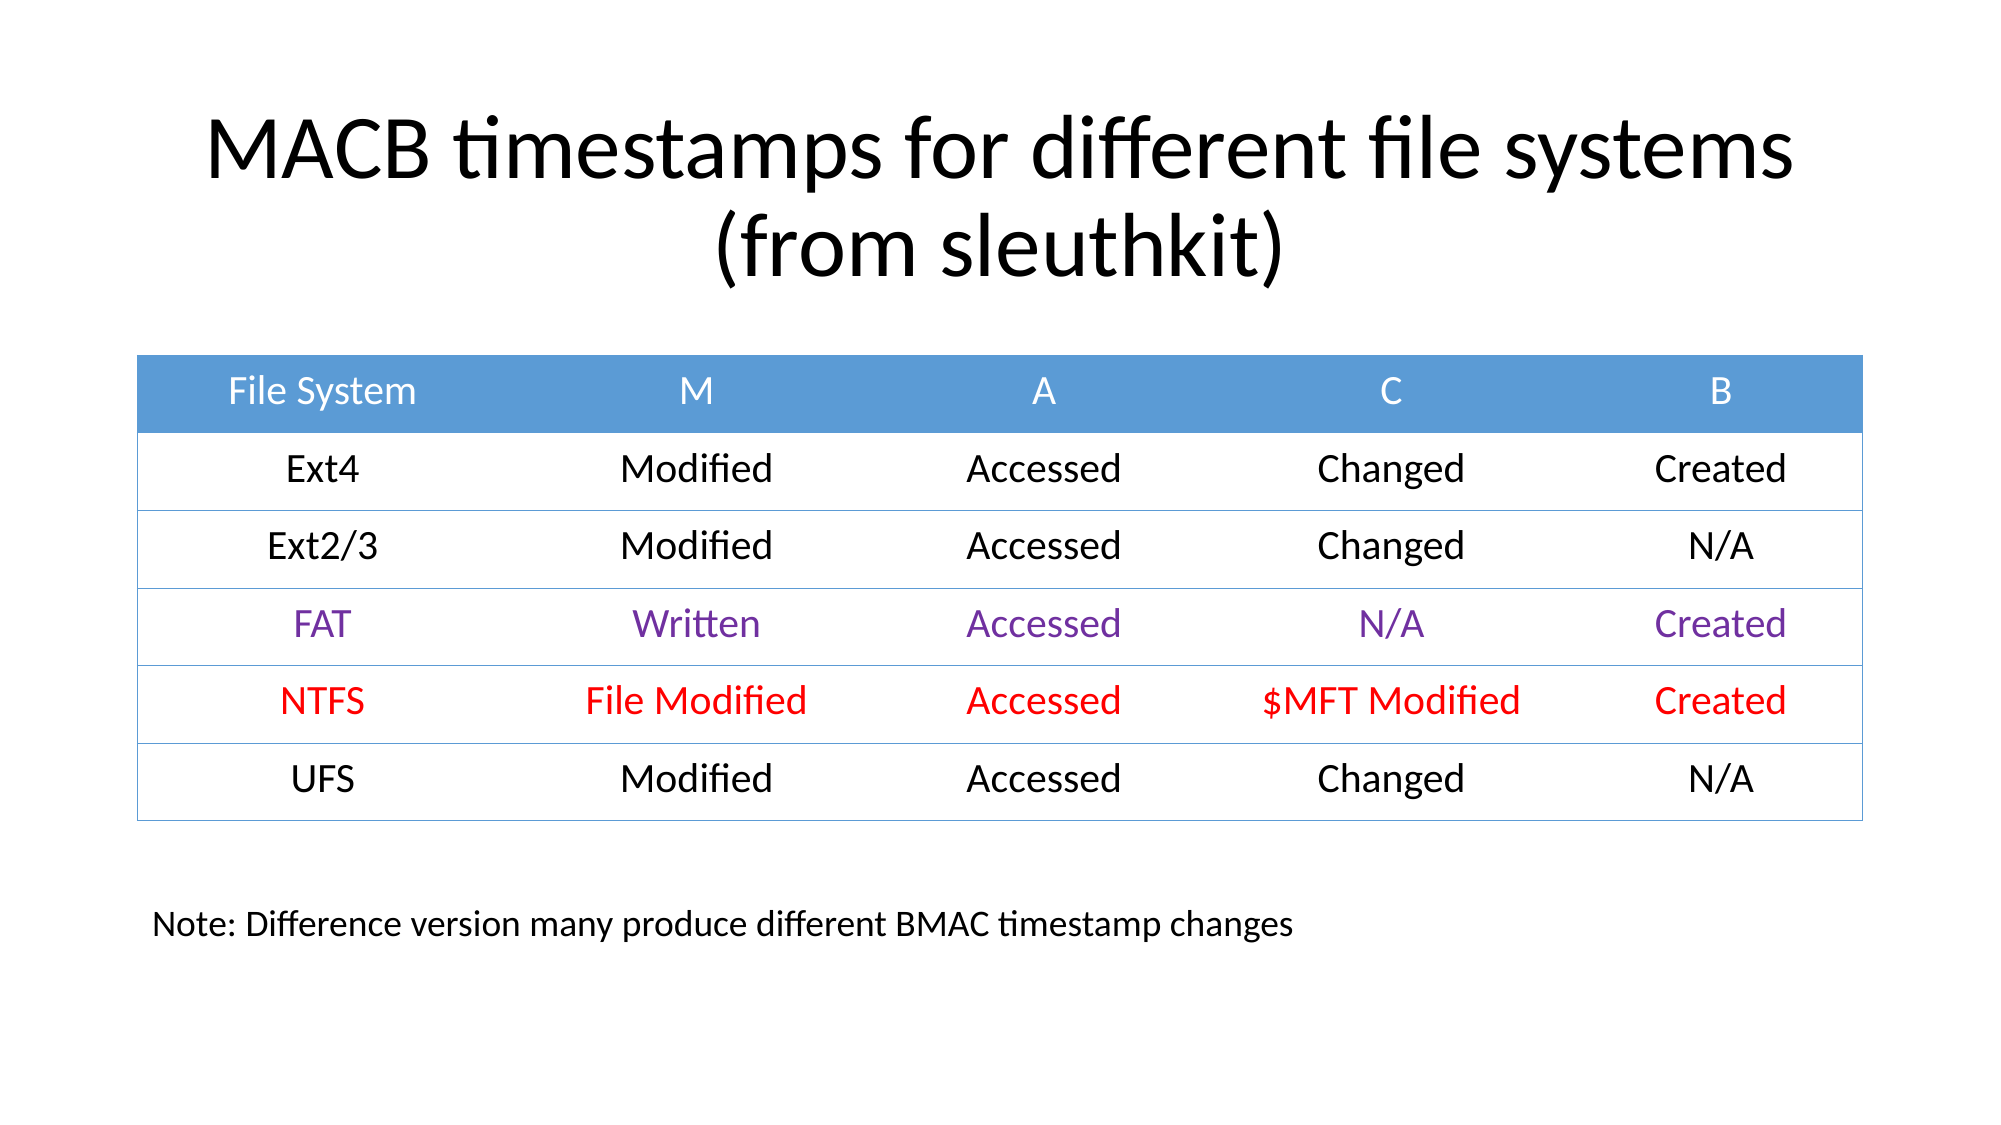

# MACB timestamps for different file systems (from sleuthkit)
| File System | M | A | C | B |
| --- | --- | --- | --- | --- |
| Ext4 | Modified | Accessed | Changed | Created |
| Ext2/3 | Modified | Accessed | Changed | N/A |
| FAT | Written | Accessed | N/A | Created |
| NTFS | File Modified | Accessed | $MFT Modified | Created |
| UFS | Modified | Accessed | Changed | N/A |
Note: Difference version many produce different BMAC timestamp changes